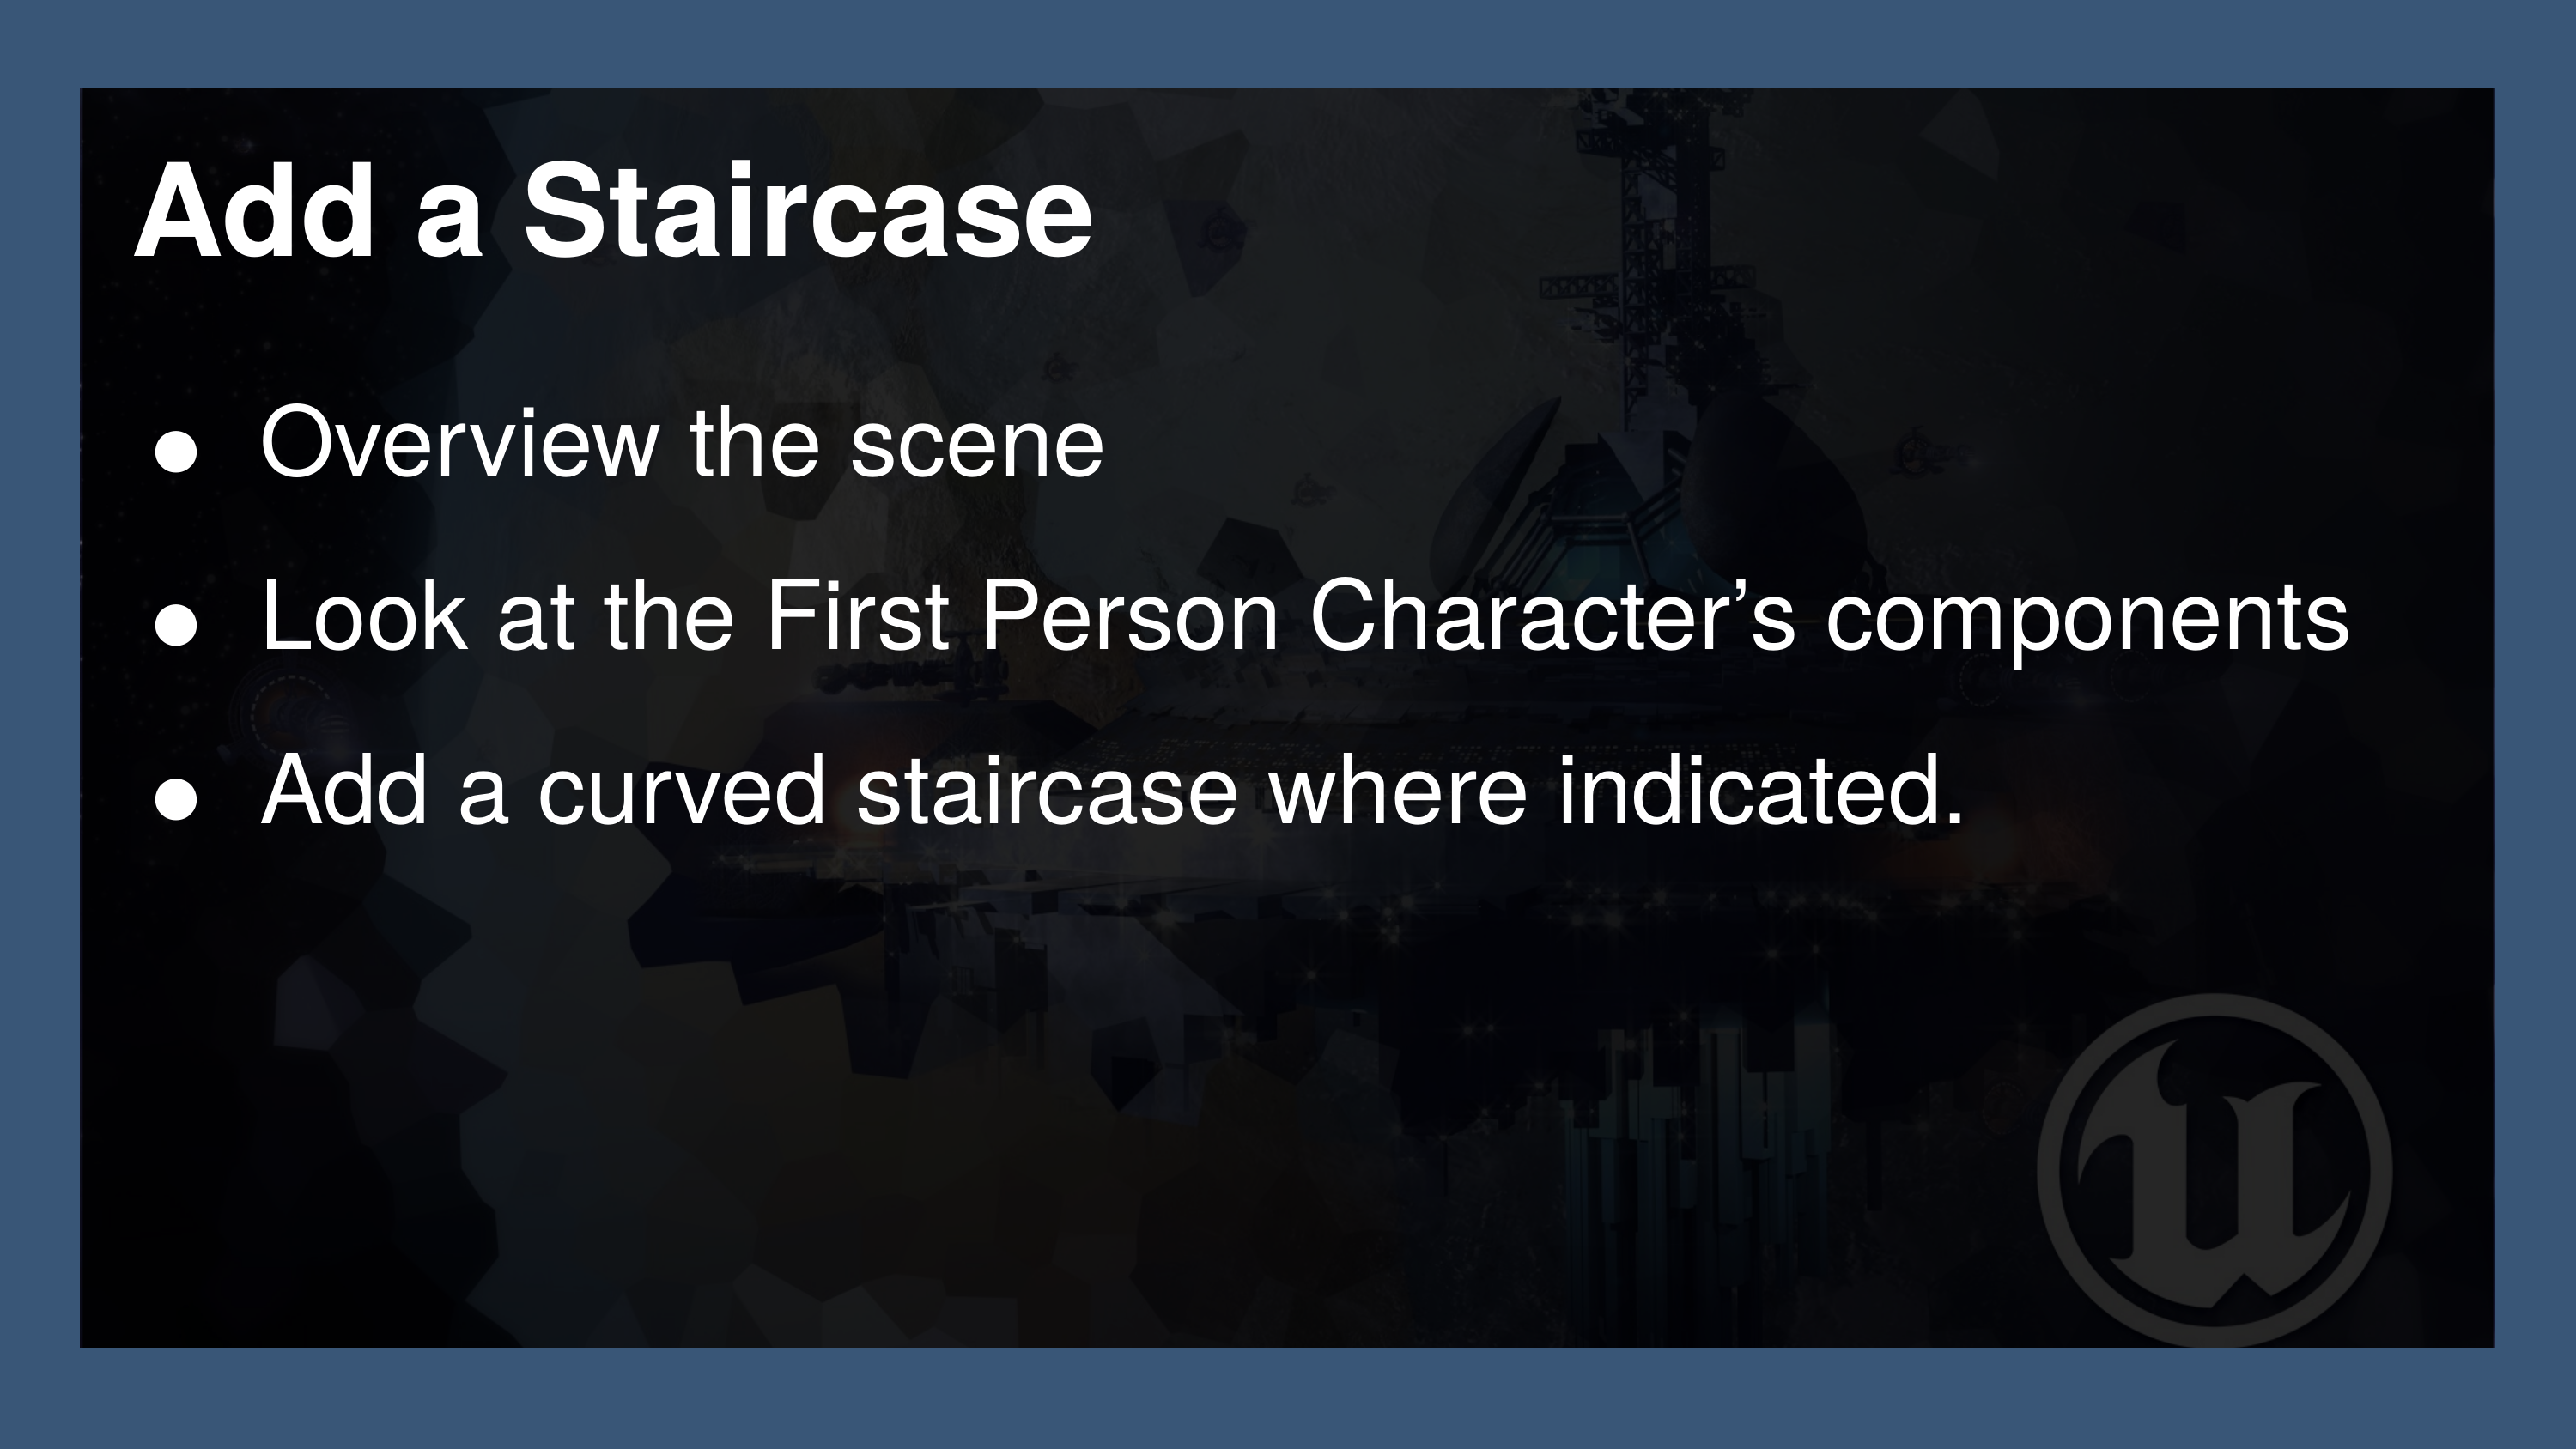

Add a Staircase
Overview the scene
Look at the First Person Character’s components
Add a curved staircase where indicated.